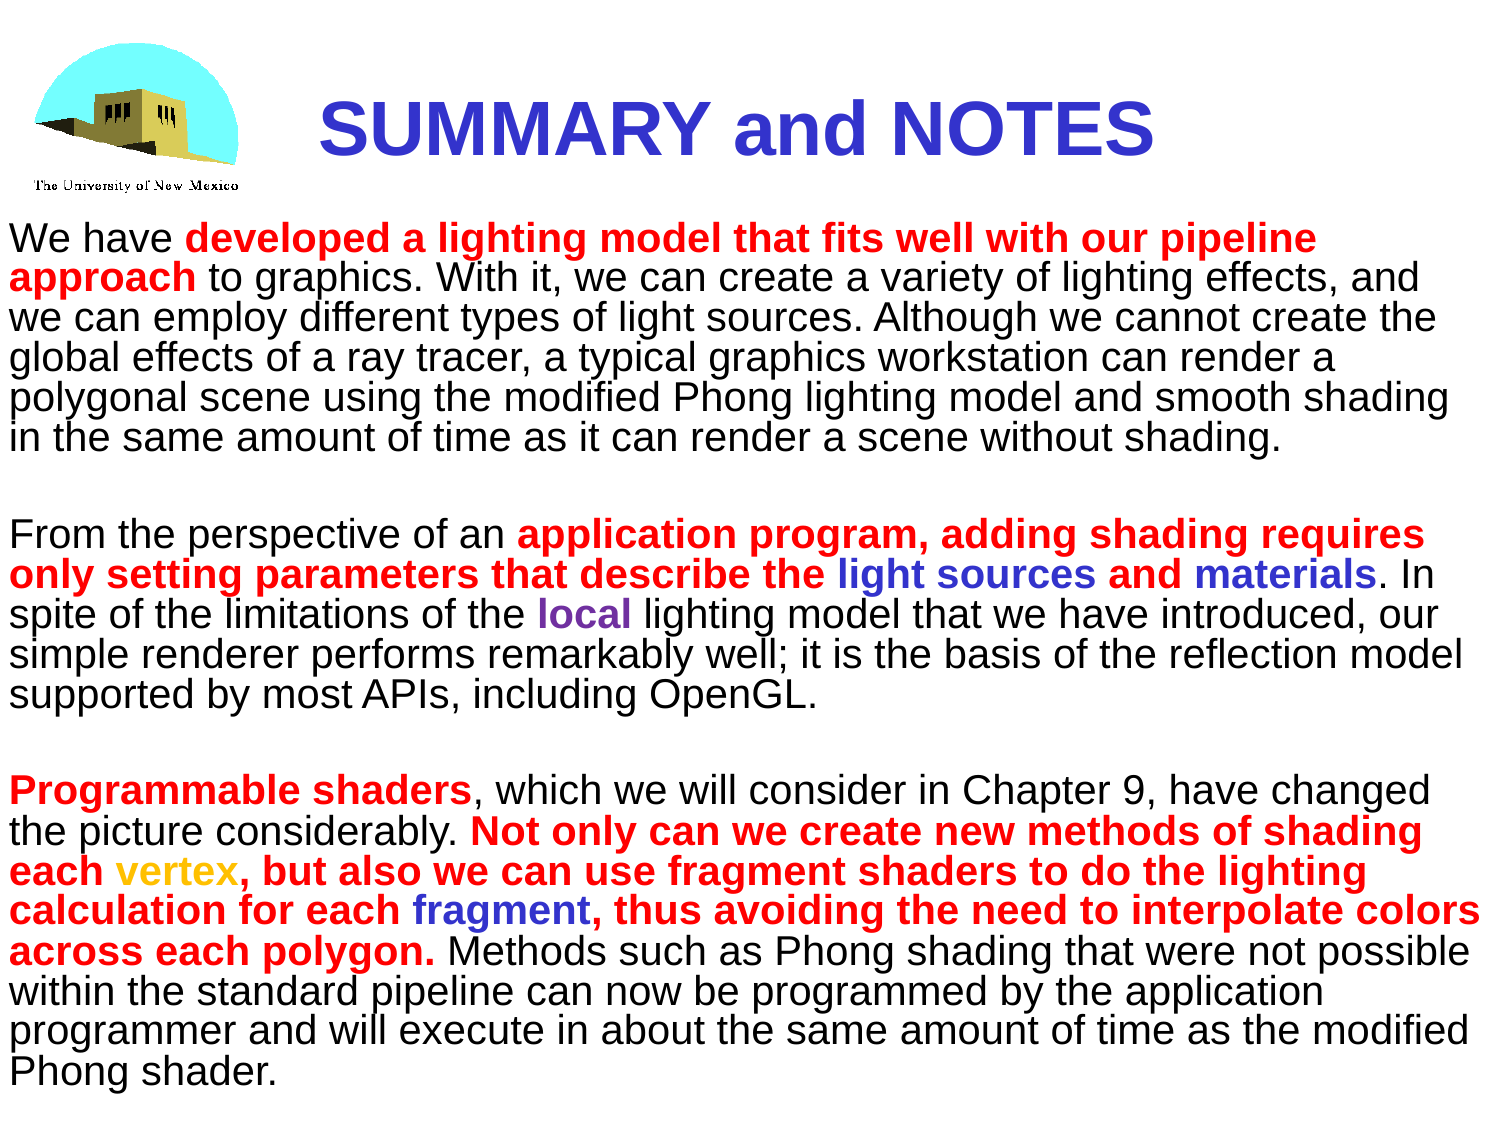

# SUMMARY and NOTES
We have developed a lighting model that fits well with our pipeline approach to graphics. With it, we can create a variety of lighting effects, and we can employ different types of light sources. Although we cannot create the global effects of a ray tracer, a typical graphics workstation can render a polygonal scene using the modified Phong lighting model and smooth shading in the same amount of time as it can render a scene without shading.

From the perspective of an application program, adding shading requires only setting parameters that describe the light sources and materials. In spite of the limitations of the local lighting model that we have introduced, our simple renderer performs remarkably well; it is the basis of the reflection model supported by most APIs, including OpenGL.

Programmable shaders, which we will consider in Chapter 9, have changed the picture considerably. Not only can we create new methods of shading each vertex, but also we can use fragment shaders to do the lighting calculation for each fragment, thus avoiding the need to interpolate colors across each polygon. Methods such as Phong shading that were not possible within the standard pipeline can now be programmed by the application programmer and will execute in about the same amount of time as the modified Phong shader.